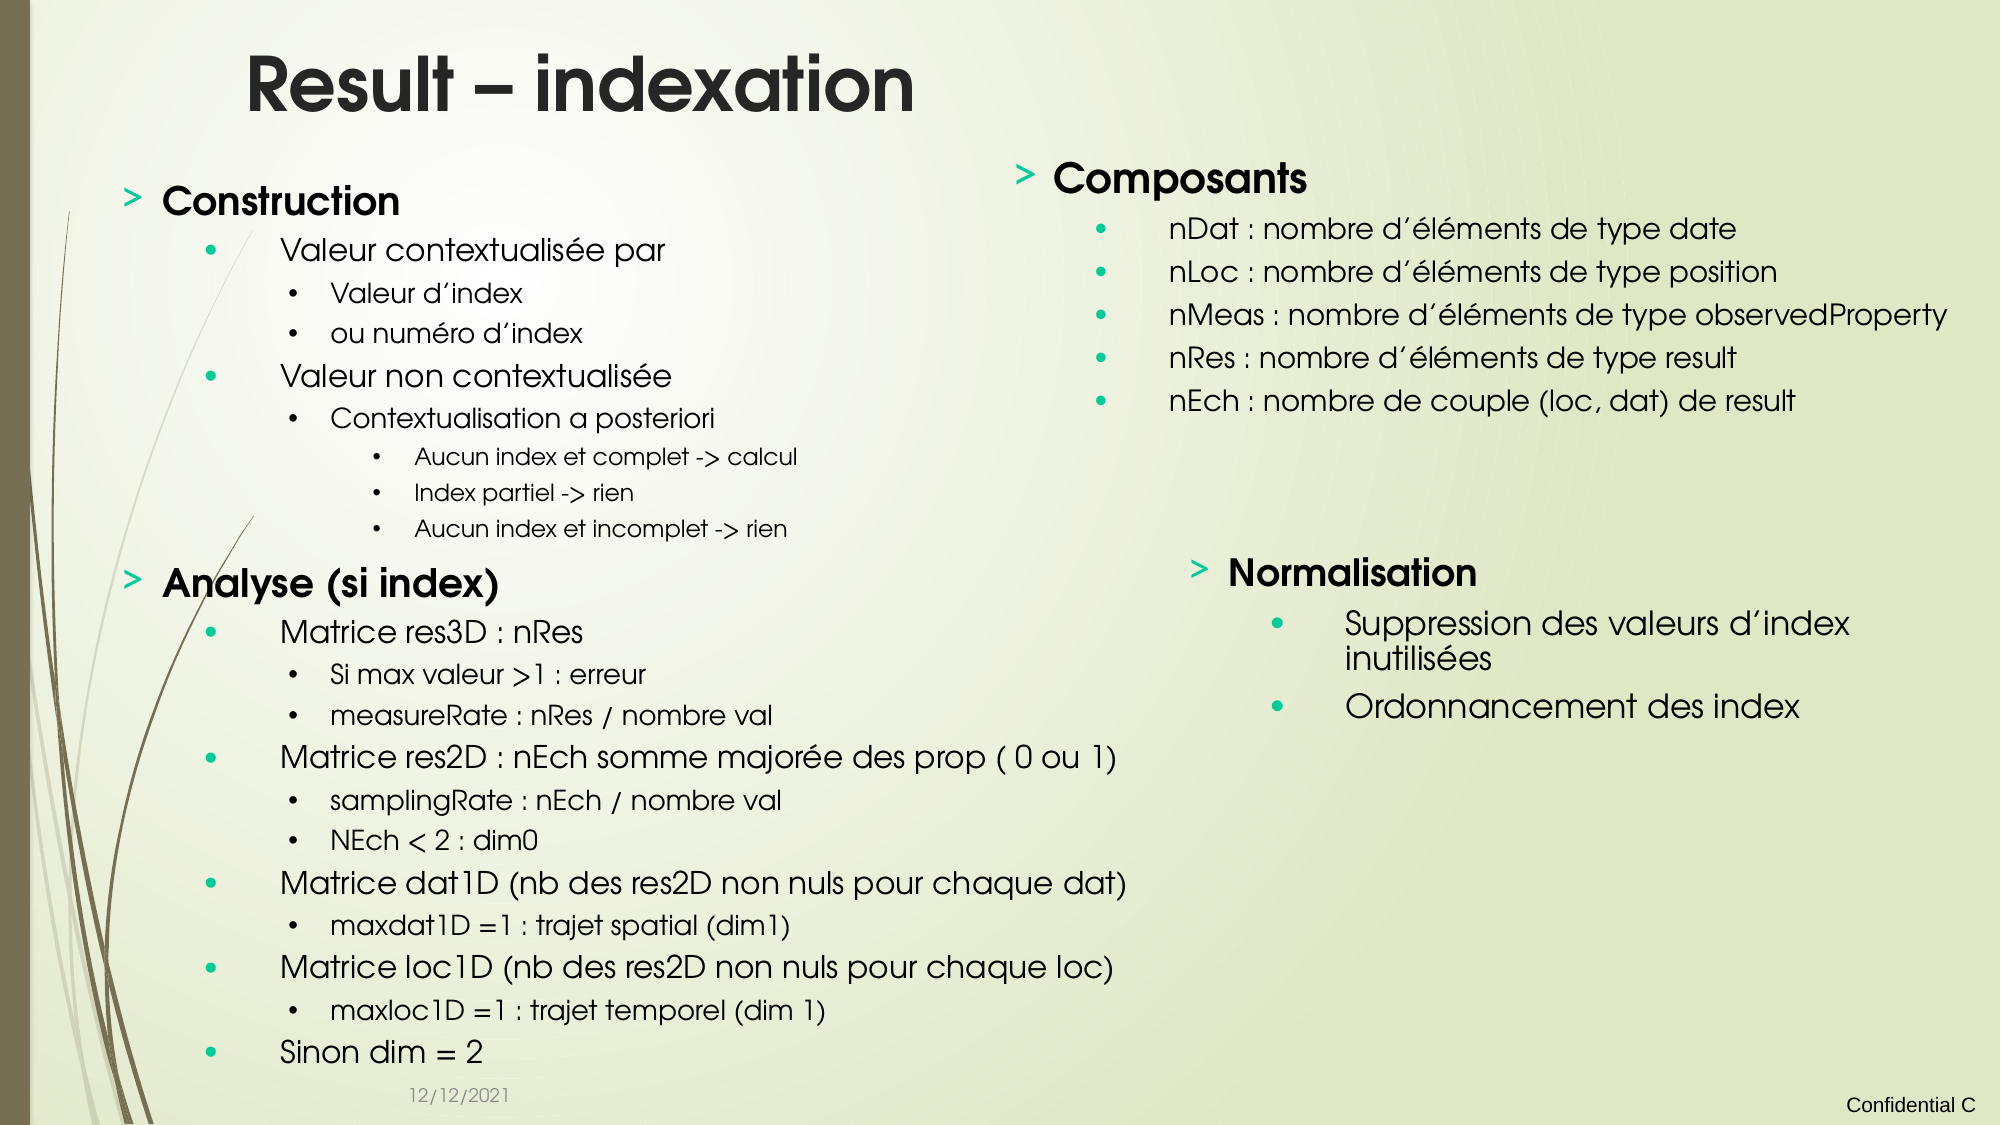

# Result – indexation
Composants
nDat : nombre d’éléments de type date
nLoc : nombre d’éléments de type position
nMeas : nombre d’éléments de type observedProperty
nRes : nombre d’éléments de type result
nEch : nombre de couple (loc, dat) de result
Construction
Valeur contextualisée par
Valeur d’index
ou numéro d’index
Valeur non contextualisée
Contextualisation a posteriori
Aucun index et complet -> calcul
Index partiel -> rien
Aucun index et incomplet -> rien
Analyse (si index)
Matrice res3D : nRes
Si max valeur >1 : erreur
measureRate : nRes / nombre val
Matrice res2D : nEch somme majorée des prop ( 0 ou 1)
samplingRate : nEch / nombre val
NEch < 2 : dim0
Matrice dat1D (nb des res2D non nuls pour chaque dat)
maxdat1D =1 : trajet spatial (dim1)
Matrice loc1D (nb des res2D non nuls pour chaque loc)
maxloc1D =1 : trajet temporel (dim 1)
Sinon dim = 2

Normalisation
Suppression des valeurs d’index inutilisées
Ordonnancement des index
12/12/2021